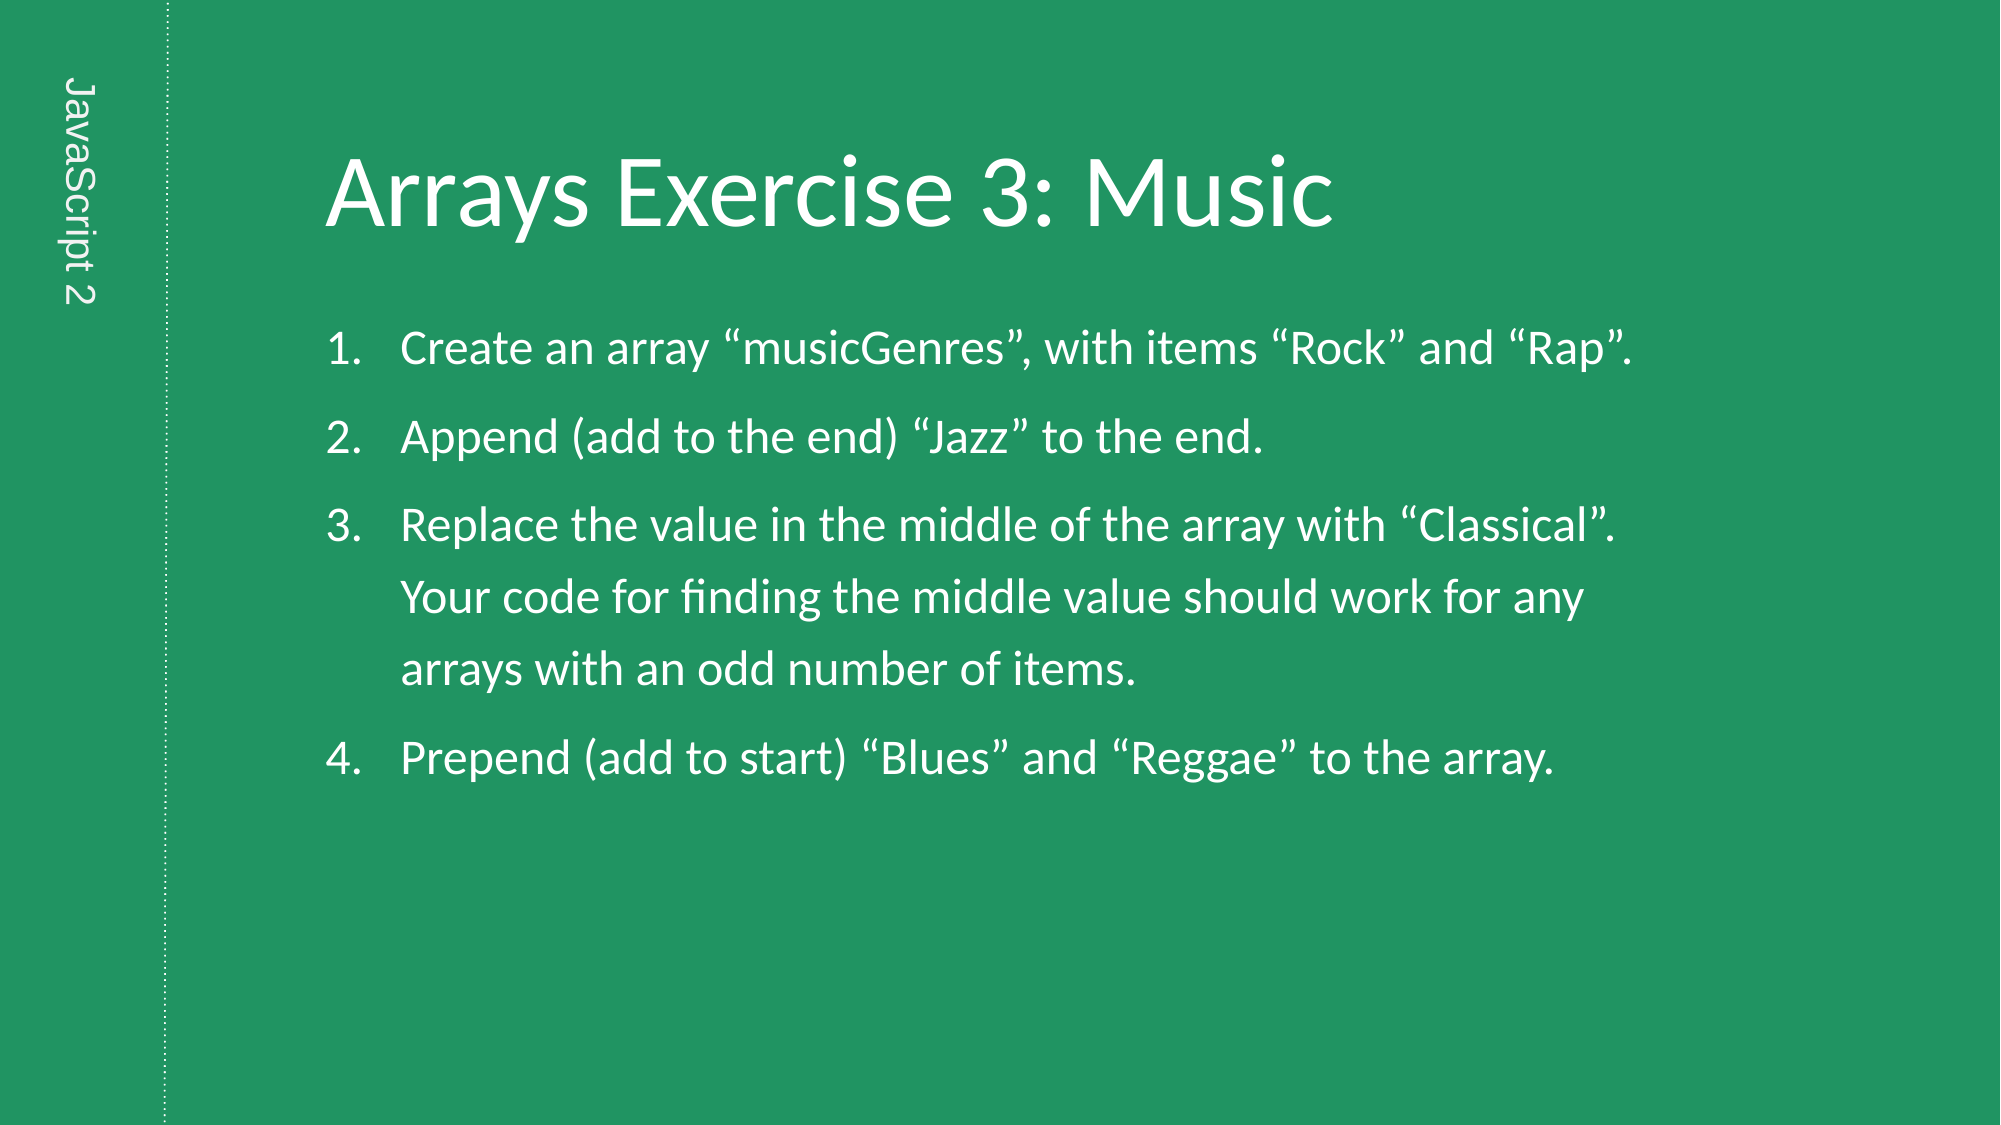

# Arrays Exercise 3: Music
Create an array “musicGenres”, with items “Rock” and “Rap”.
Append (add to the end) “Jazz” to the end.
Replace the value in the middle of the array with “Classical”. Your code for finding the middle value should work for any arrays with an odd number of items.
Prepend (add to start) “Blues” and “Reggae” to the array.